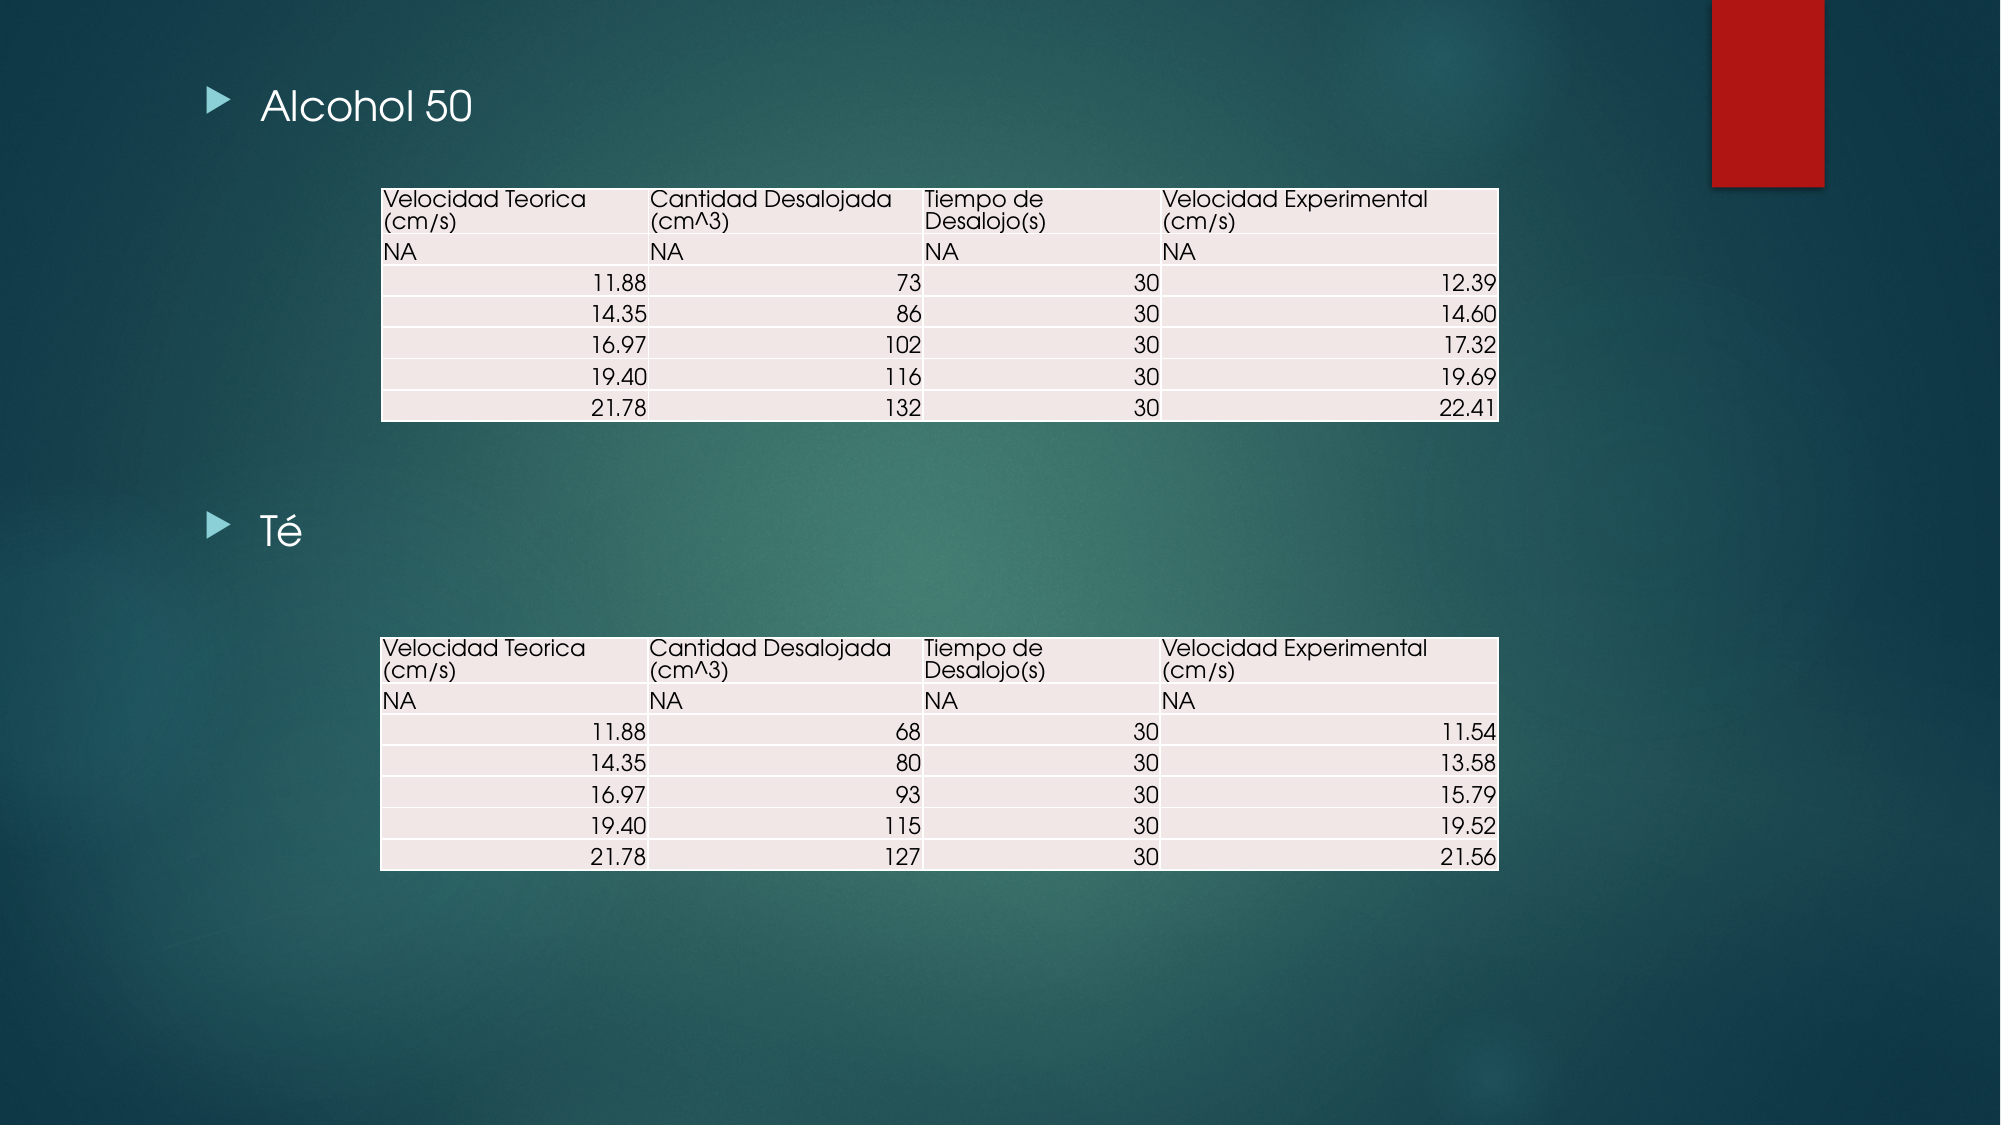

Alcohol 50

Té
| Velocidad Teorica (cm/s) | Cantidad Desalojada (cm^3) | Tiempo de Desalojo(s) | Velocidad Experimental (cm/s) |
| --- | --- | --- | --- |
| NA | NA | NA | NA |
| 11.88 | 73 | 30 | 12.39 |
| 14.35 | 86 | 30 | 14.60 |
| 16.97 | 102 | 30 | 17.32 |
| 19.40 | 116 | 30 | 19.69 |
| 21.78 | 132 | 30 | 22.41 |
| Velocidad Teorica (cm/s) | Cantidad Desalojada (cm^3) | Tiempo de Desalojo(s) | Velocidad Experimental (cm/s) |
| --- | --- | --- | --- |
| NA | NA | NA | NA |
| 11.88 | 68 | 30 | 11.54 |
| 14.35 | 80 | 30 | 13.58 |
| 16.97 | 93 | 30 | 15.79 |
| 19.40 | 115 | 30 | 19.52 |
| 21.78 | 127 | 30 | 21.56 |